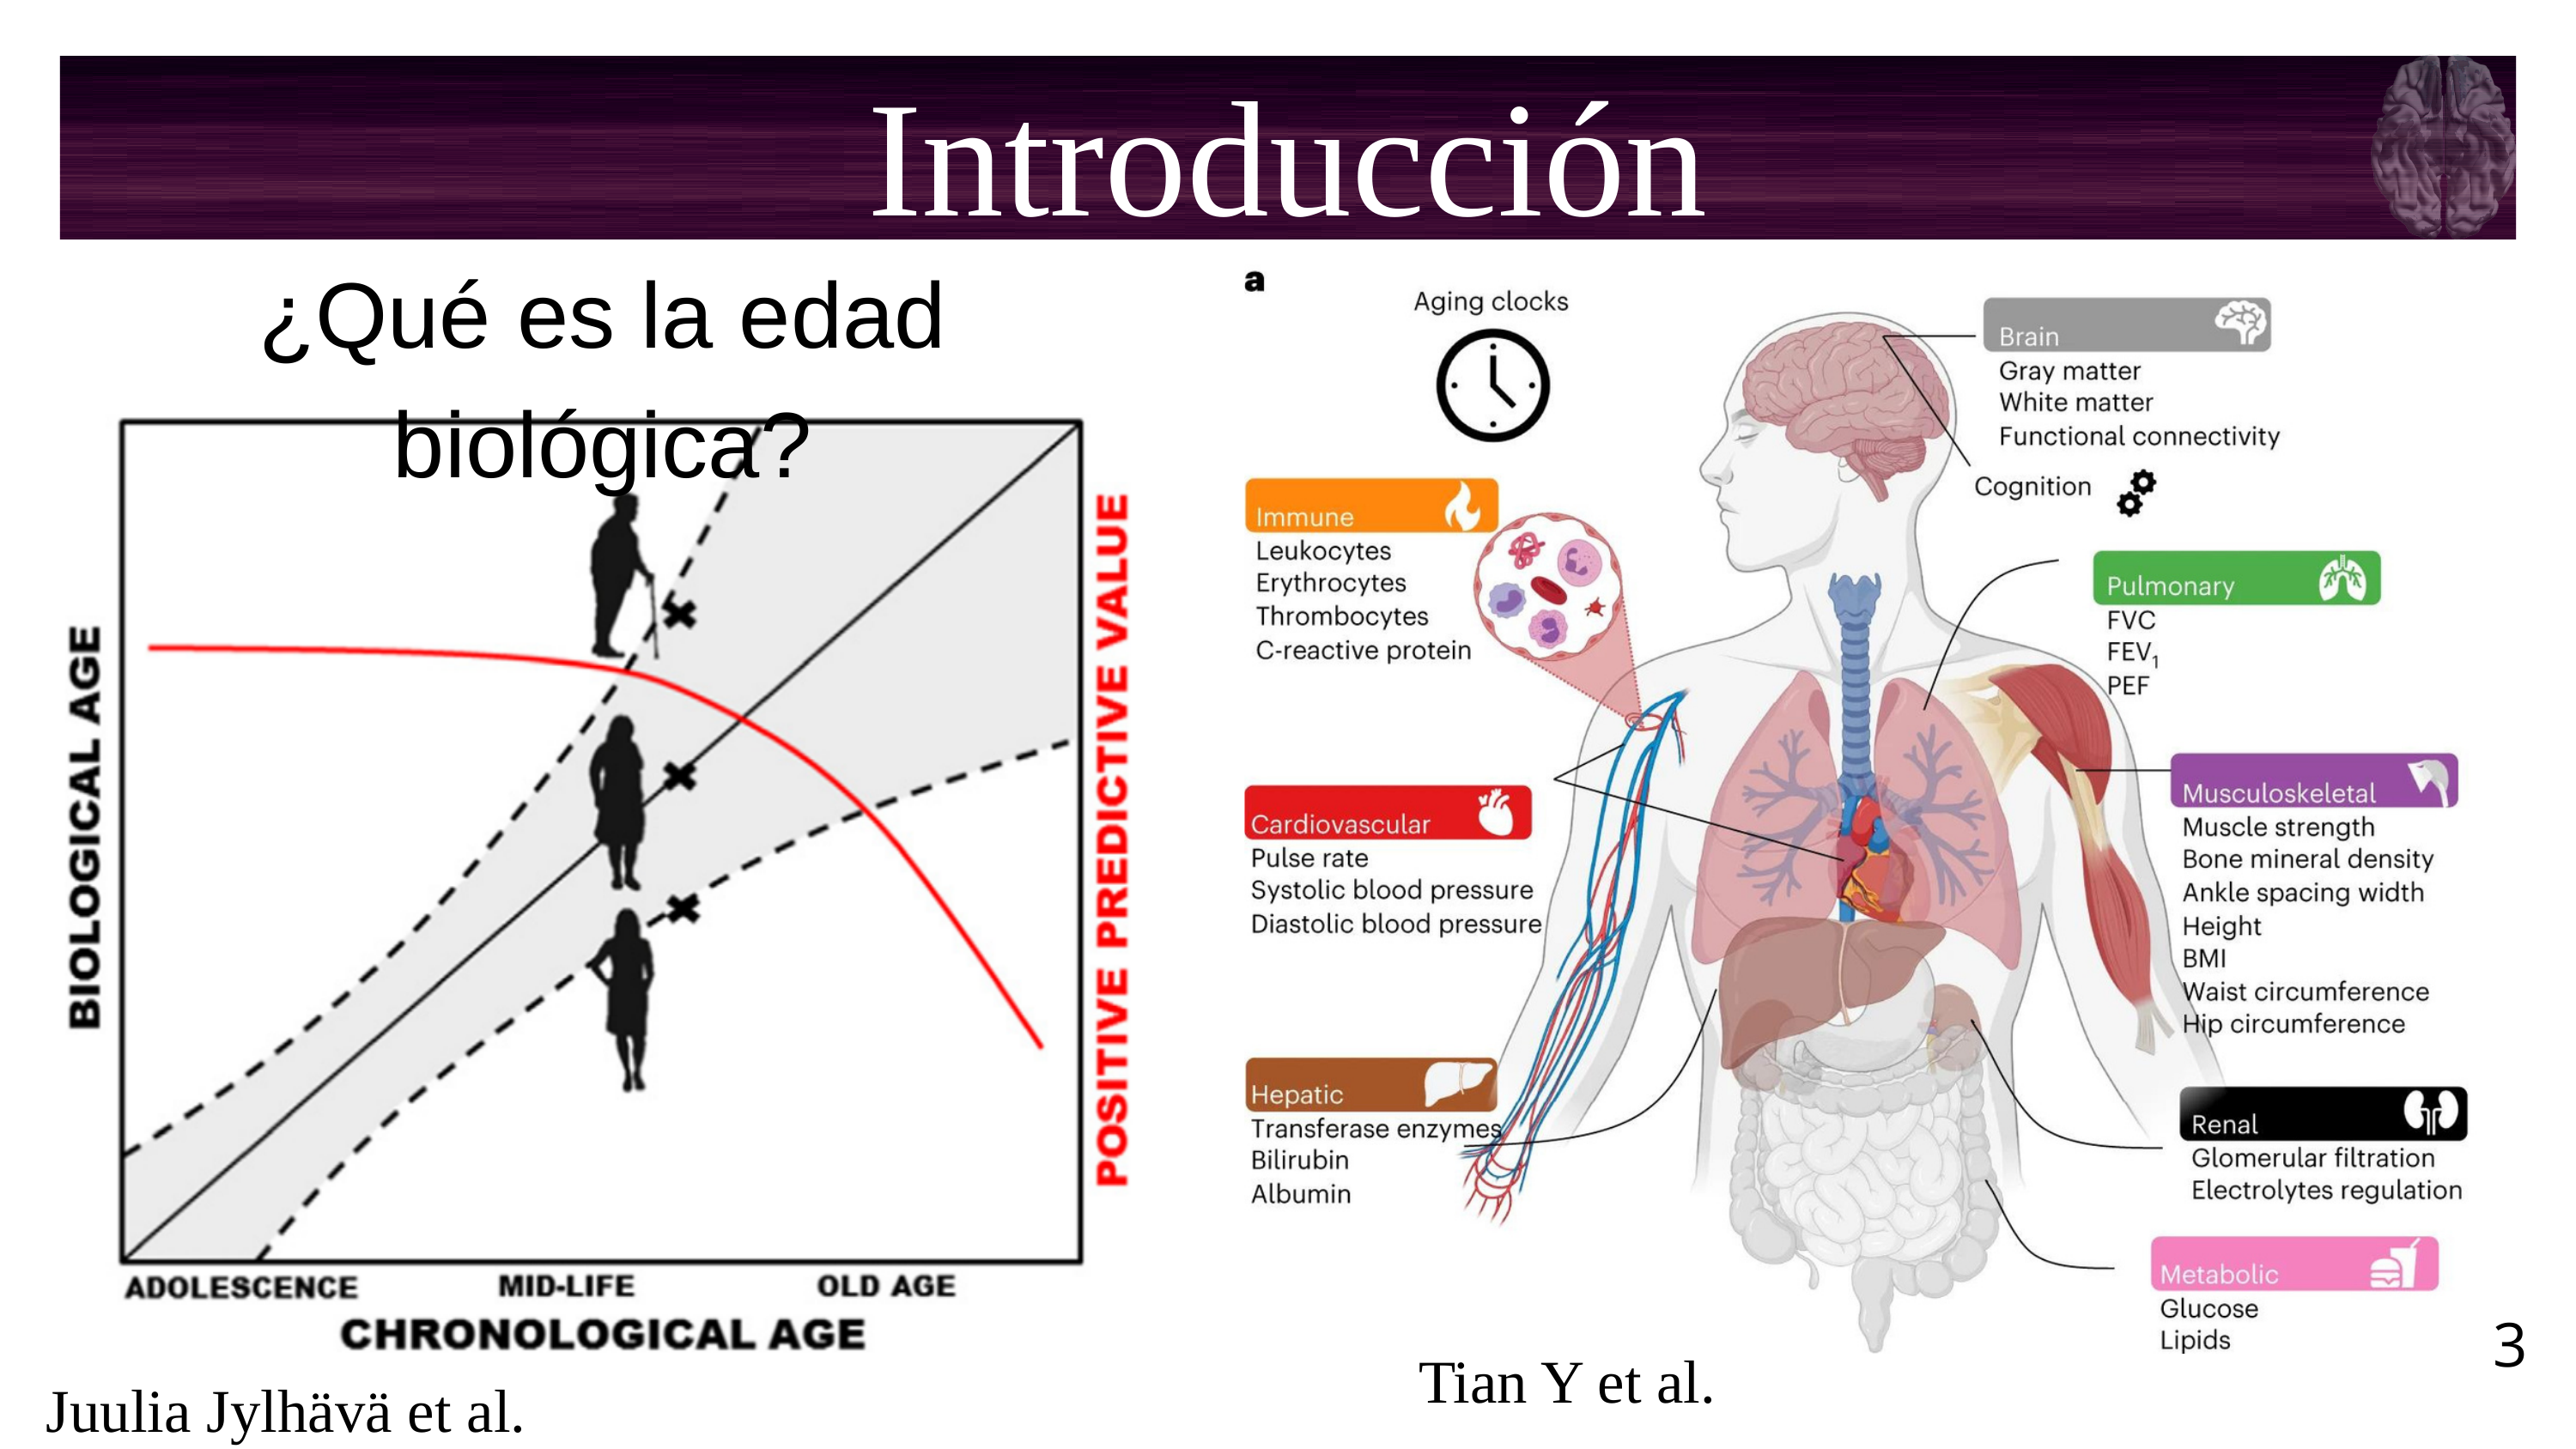

Introducción

¿Qué es la edad biológica?

3
Tian Y et al.
Juulia Jylhävä et al.